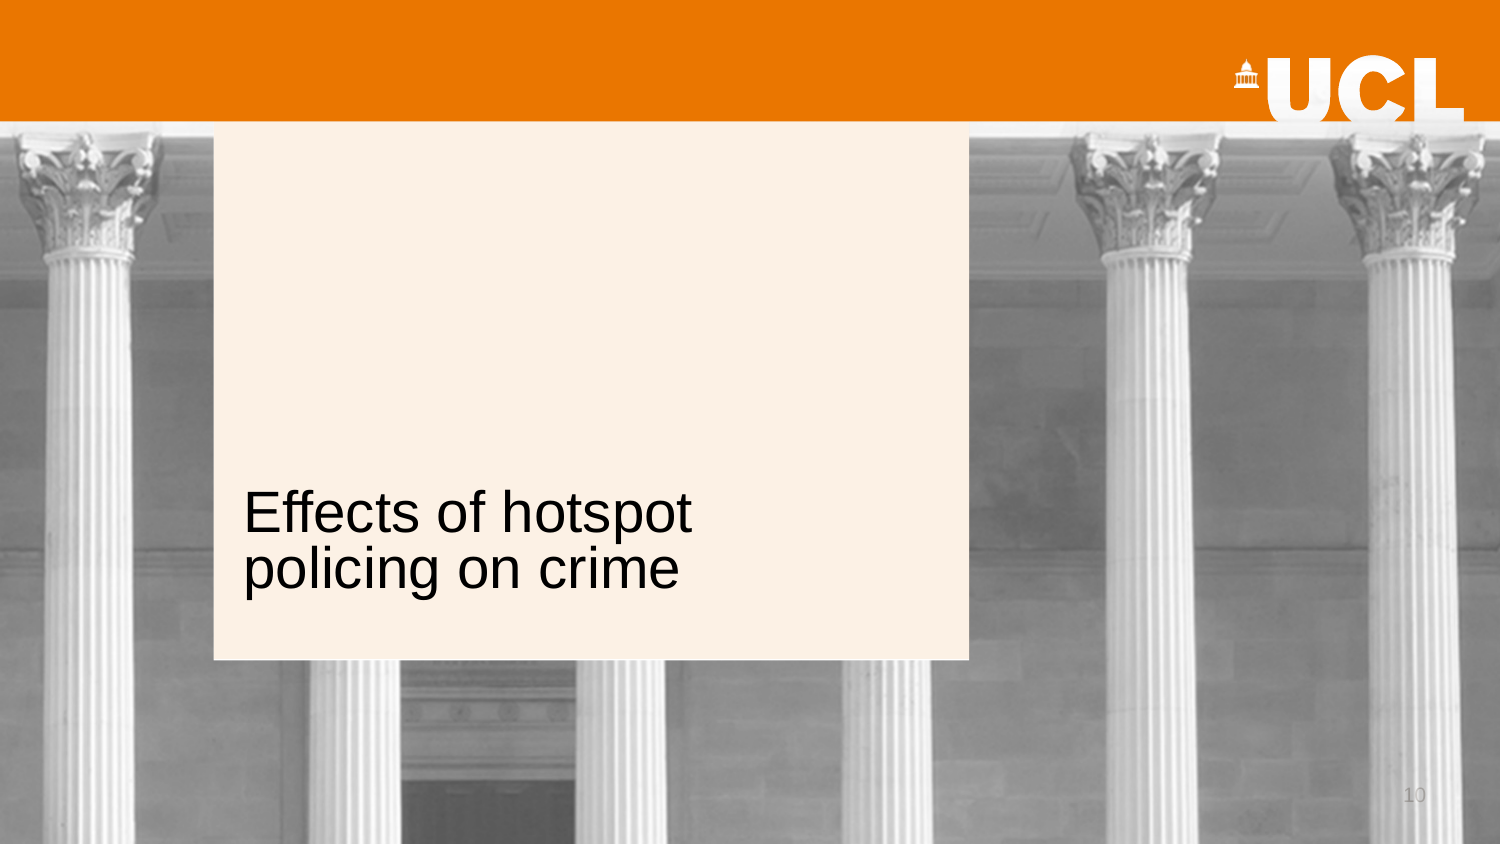

# Effects of hotspot policing on crime